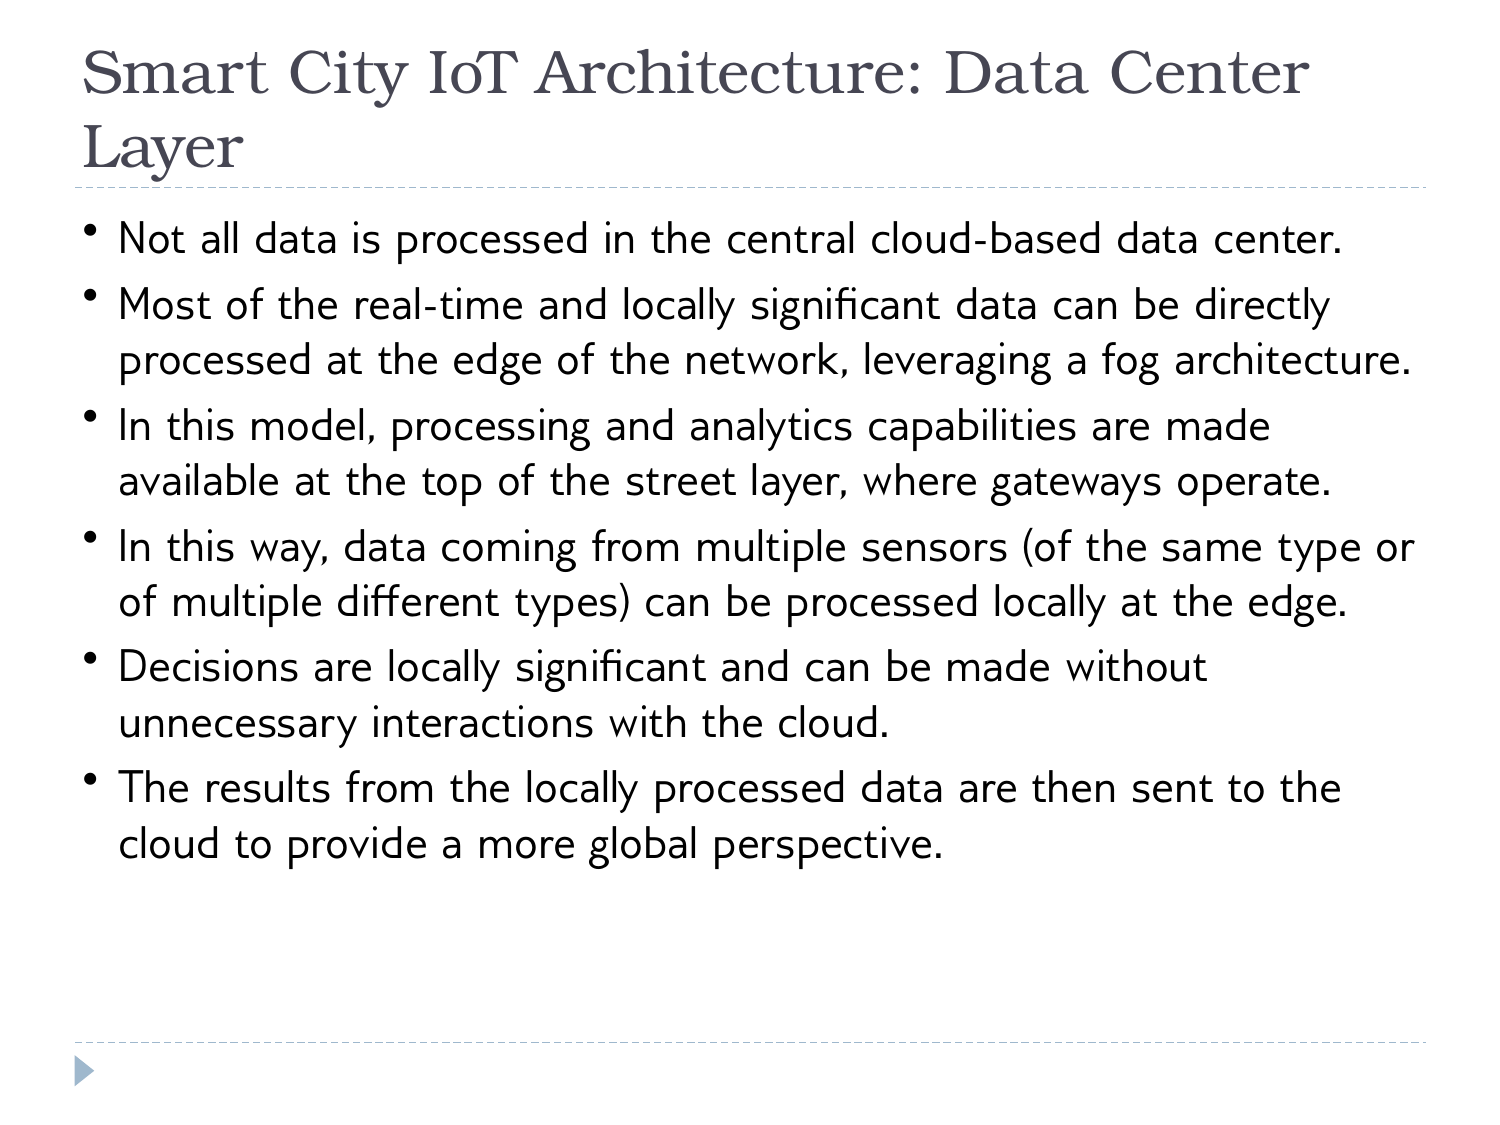

# Smart City IoT Architecture: Data Center Layer
Not all data is processed in the central cloud-based data center.
Most of the real-time and locally significant data can be directly processed at the edge of the network, leveraging a fog architecture.
In this model, processing and analytics capabilities are made available at the top of the street layer, where gateways operate.
In this way, data coming from multiple sensors (of the same type or of multiple different types) can be processed locally at the edge.
Decisions are locally significant and can be made without unnecessary interactions with the cloud.
The results from the locally processed data are then sent to the cloud to provide a more global perspective.